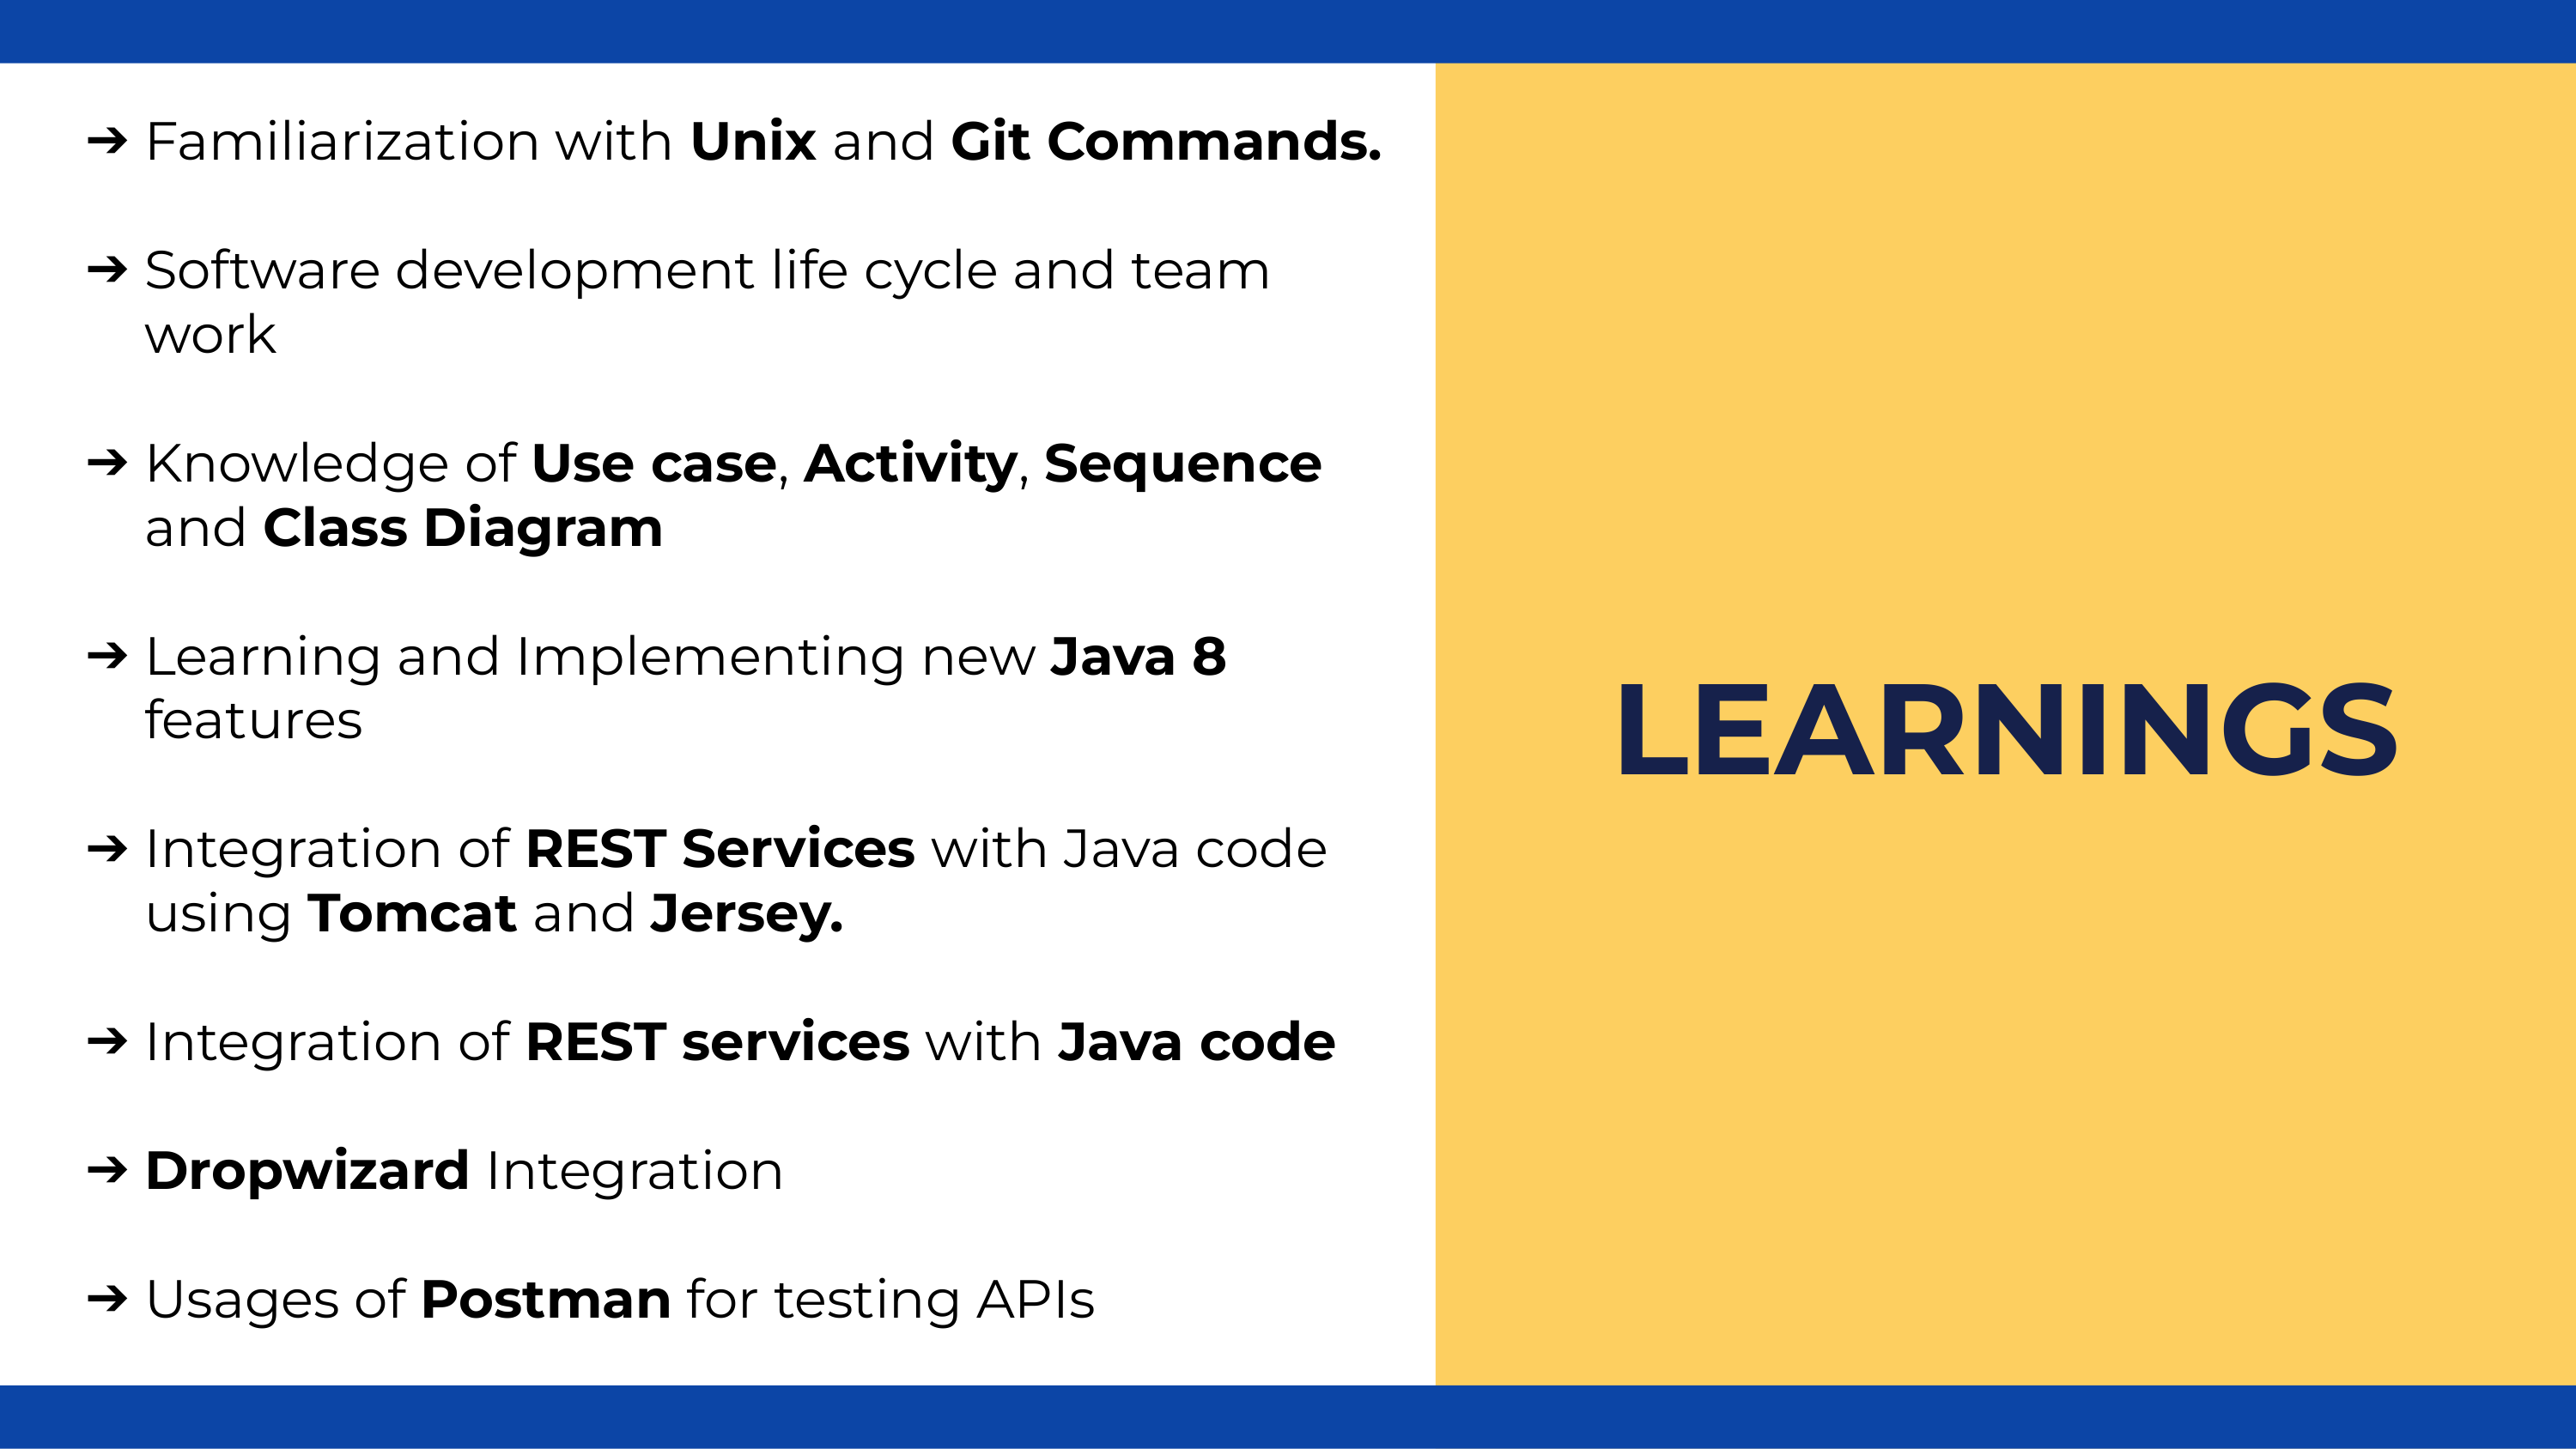

Familiarization with Unix and Git Commands.

Software development life cycle and team work

Knowledge of Use case, Activity, Sequence and Class Diagram

Learning and Implementing new Java 8 features

Integration of REST Services with Java code using Tomcat and Jersey.

Integration of REST services with Java code

Dropwizard Integration

Usages of Postman for testing APIs
LEARNINGS